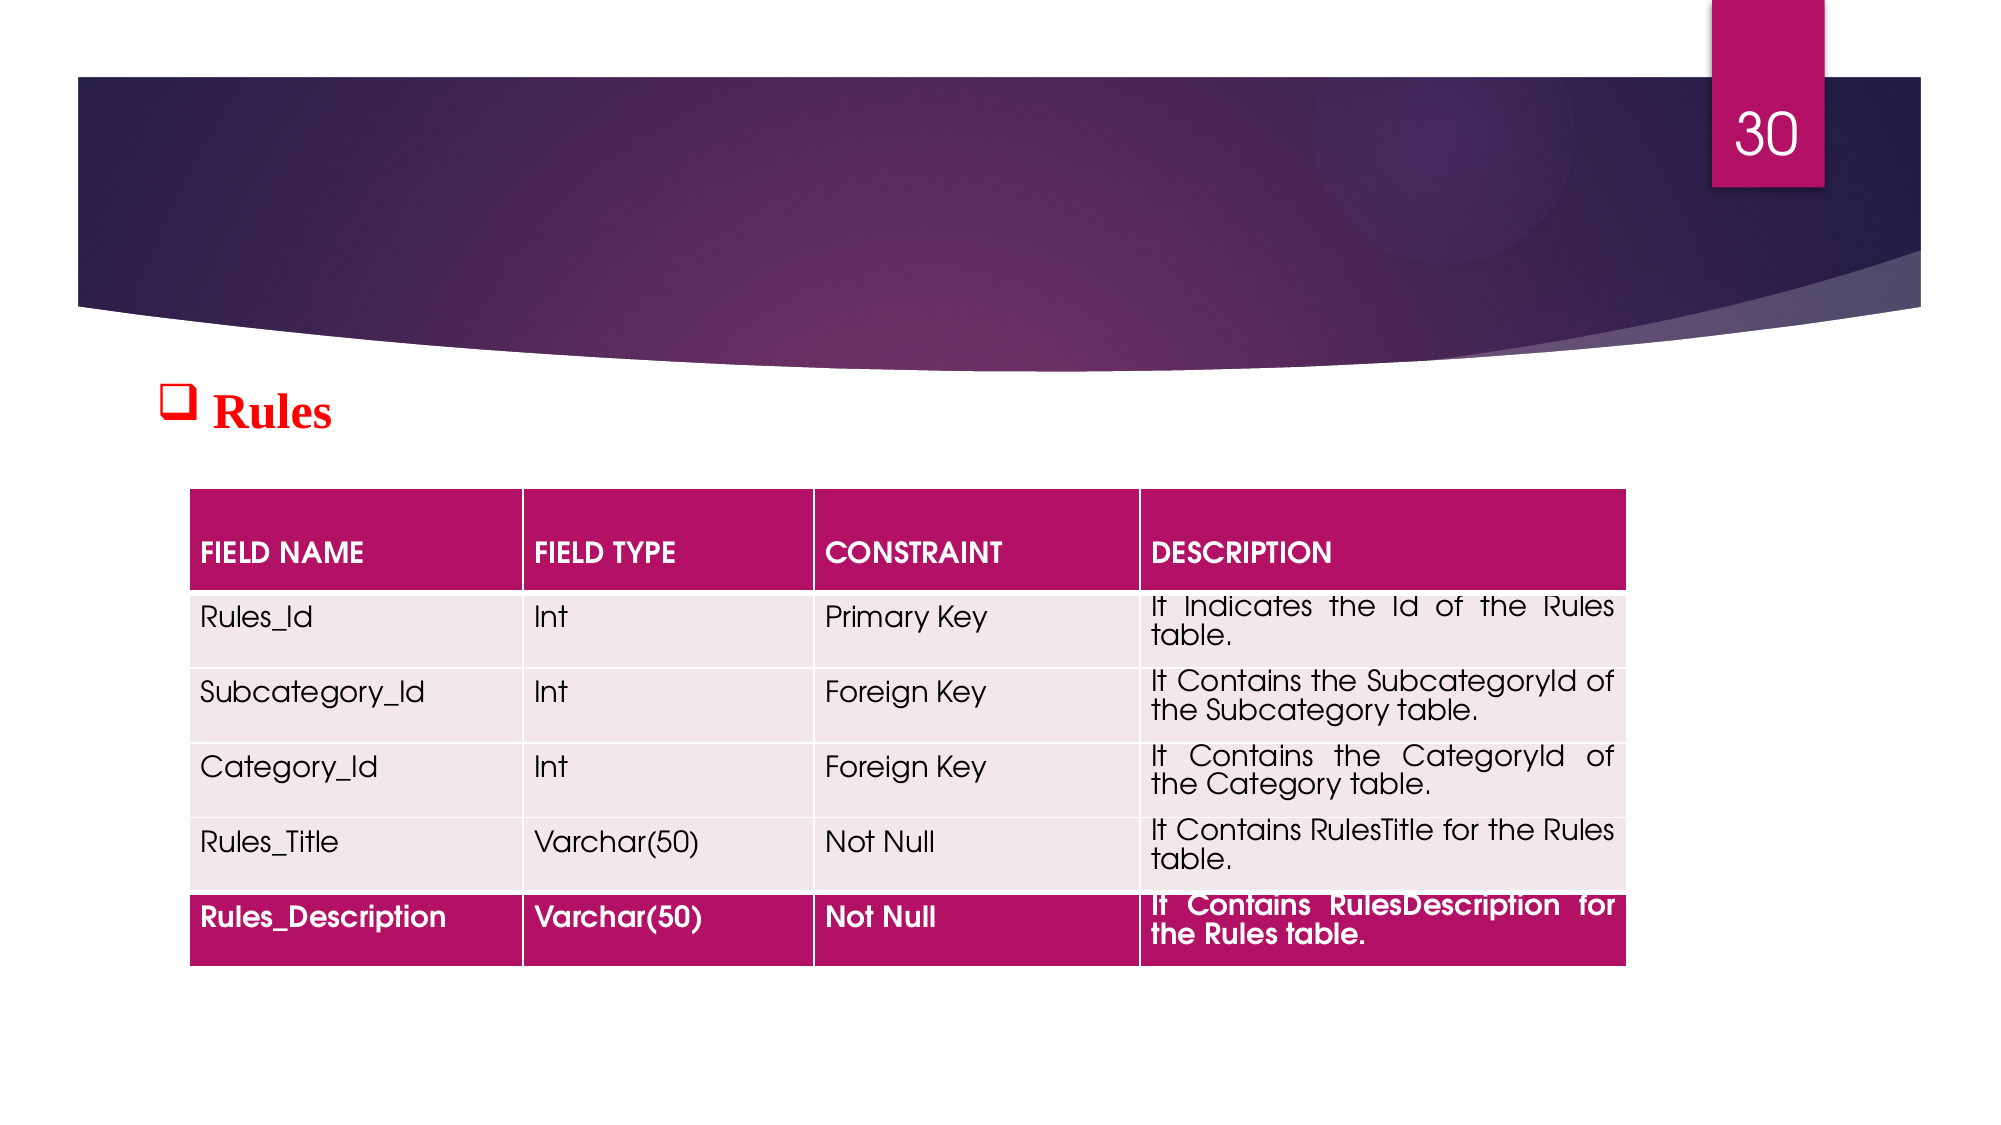

30
Rules
| FIELD NAME | FIELD TYPE | CONSTRAINT | DESCRIPTION |
| --- | --- | --- | --- |
| Rules\_Id | Int | Primary Key | It Indicates the Id of the Rules table. |
| Subcategory\_Id | Int | Foreign Key | It Contains the SubcategoryId of the Subcategory table. |
| Category\_Id | Int | Foreign Key | It Contains the CategoryId of the Category table. |
| Rules\_Title | Varchar(50) | Not Null | It Contains RulesTitle for the Rules table. |
| Rules\_Description | Varchar(50) | Not Null | It Contains RulesDescription for the Rules table. |